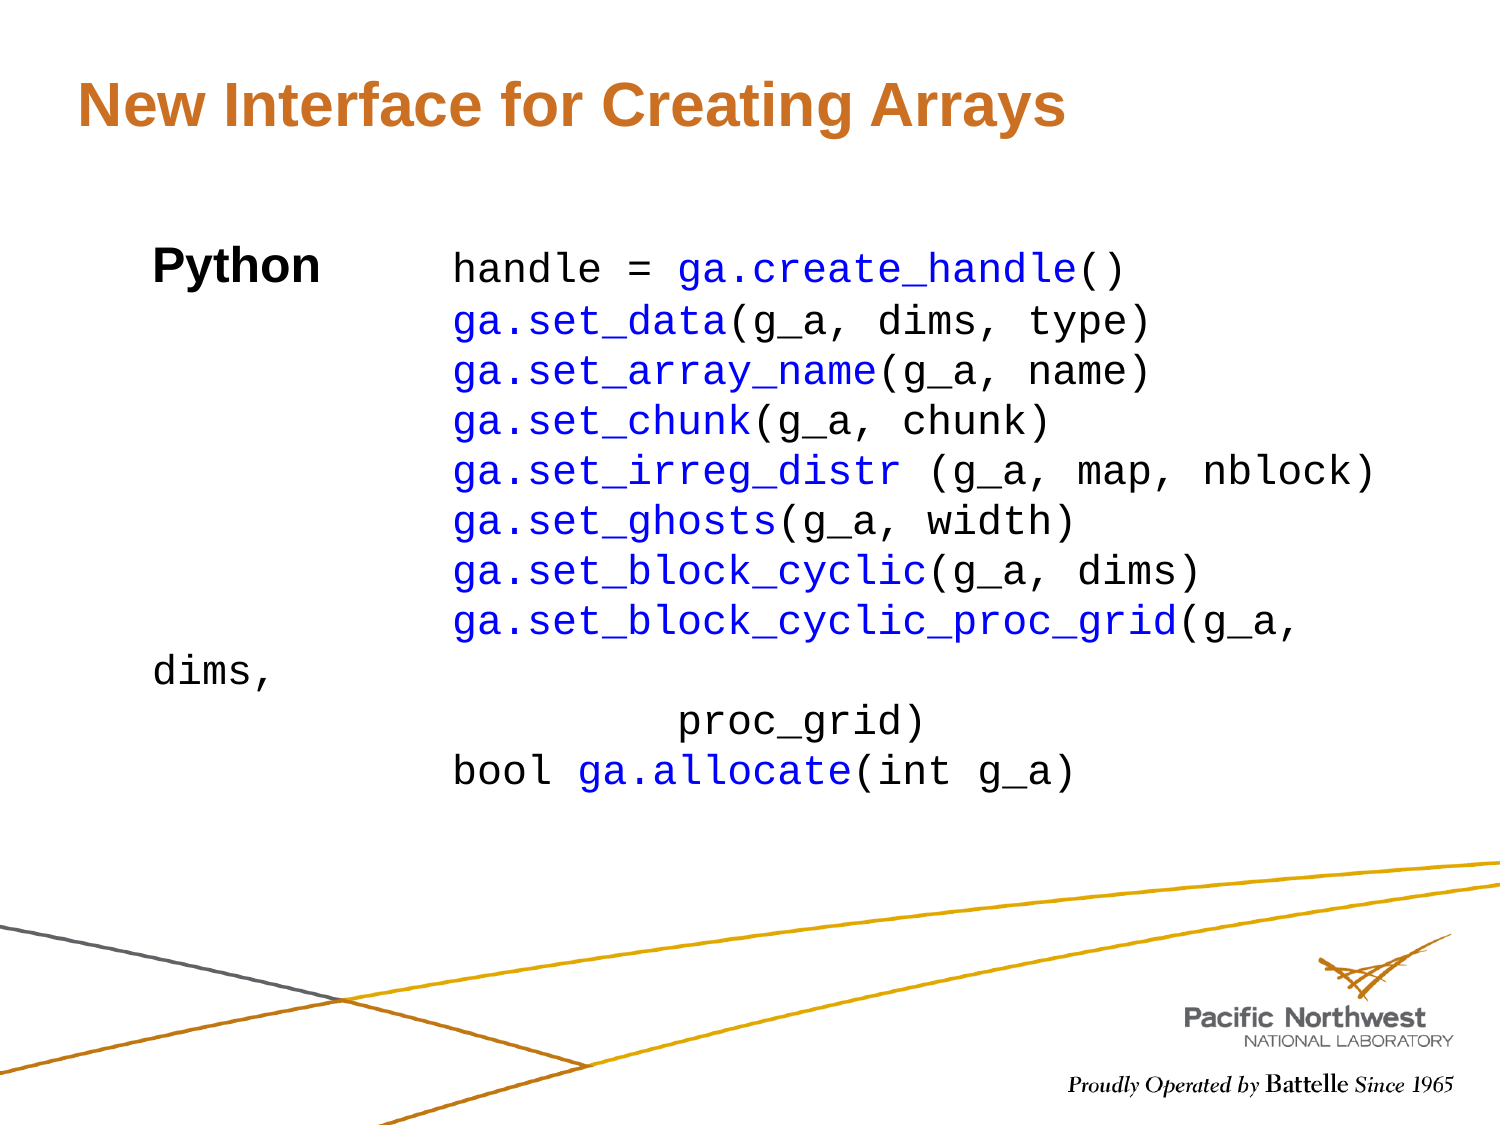

# New Interface for Creating Arrays
Python	handle = ga.create_handle()
		ga.set_data(g_a, dims, type)
		ga.set_array_name(g_a, name)
		ga.set_chunk(g_a, chunk)
		ga.set_irreg_distr (g_a, map, nblock)
		ga.set_ghosts(g_a, width)
		ga.set_block_cyclic(g_a, dims)
		ga.set_block_cyclic_proc_grid(g_a, dims,
                     proc_grid)
		bool ga.allocate(int g_a)